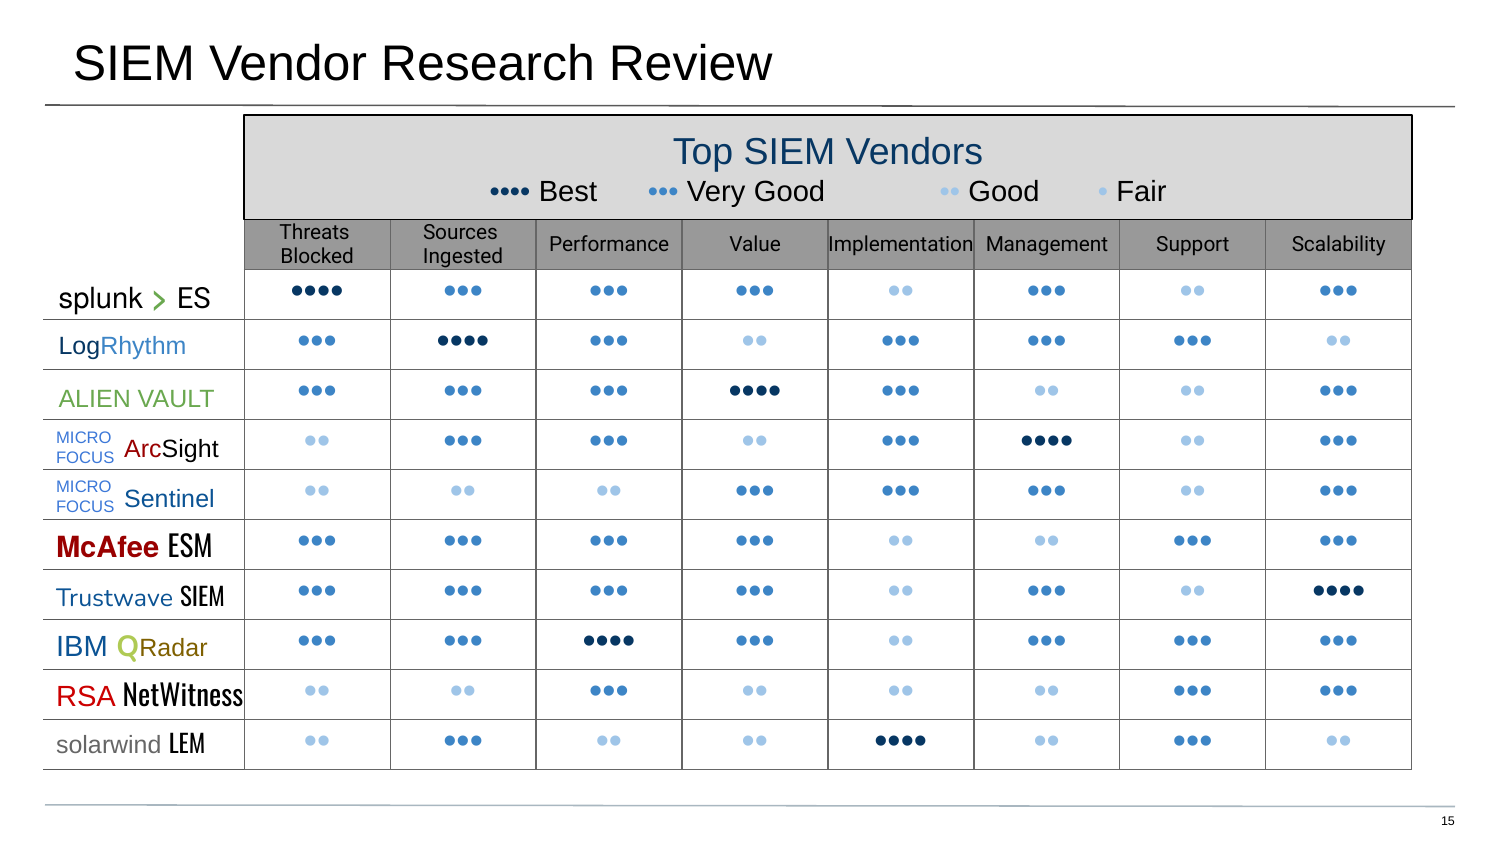

# SIEM Vendor Research Review
Top SIEM Vendors
•••• Best	 ••• Very Good 	•• Good	 • Fair
| Threats Blocked | Sources Ingested | Performance | Value | Implementation | Management | Support | Scalability |
| --- | --- | --- | --- | --- | --- | --- | --- |
| •••• | ••• | ••• | ••• | •• | ••• | •• | ••• |
| ••• | •••• | ••• | •• | ••• | ••• | ••• | •• |
| ••• | ••• | ••• | •••• | ••• | •• | •• | ••• |
| •• | ••• | ••• | •• | ••• | •••• | •• | ••• |
| •• | •• | •• | ••• | ••• | ••• | •• | ••• |
| ••• | ••• | ••• | ••• | •• | •• | ••• | ••• |
| ••• | ••• | ••• | ••• | •• | ••• | •• | •••• |
| ••• | ••• | •••• | ••• | •• | ••• | ••• | ••• |
| •• | •• | ••• | •• | •• | •• | ••• | ••• |
| •• | ••• | •• | •• | •••• | •• | ••• | •• |
splunk > ES
LogRhythm
ALIEN VAULT
ArcSight
MICRO
FOCUS
Sentinel
MICRO
FOCUS
McAfee ESM
Trustwave SIEM
IBM QRadar
RSA NetWitness
solarwind LEM

15